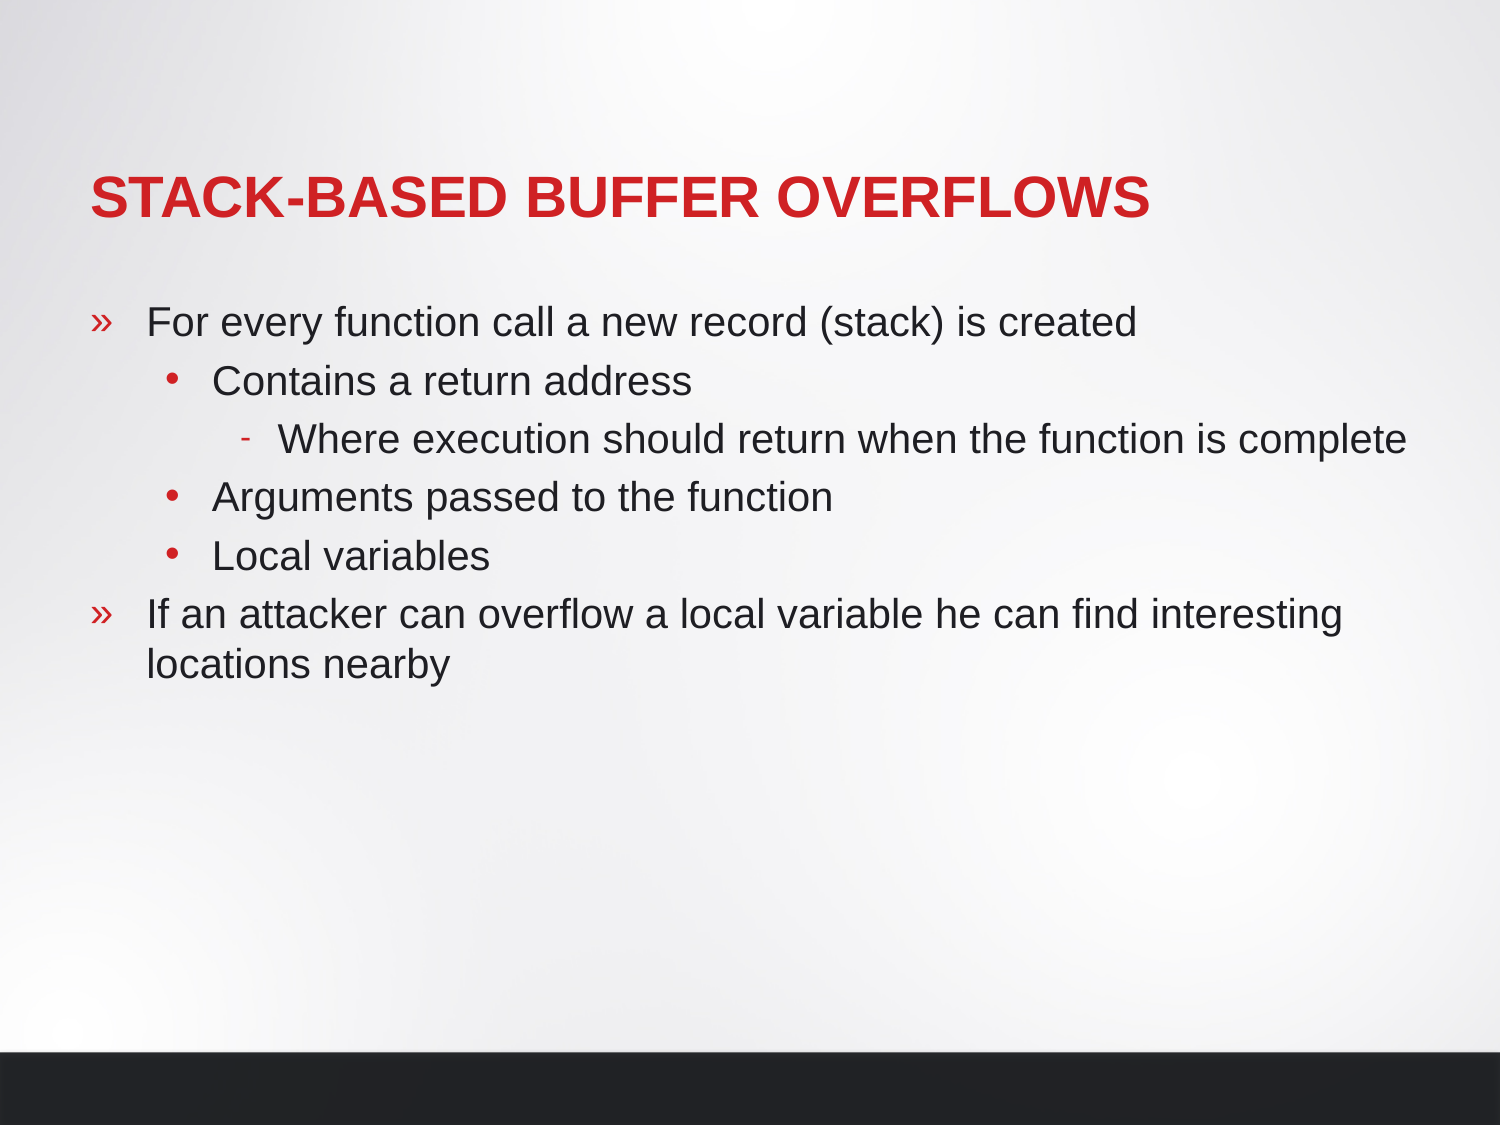

# Stack-based buffer overflows
For every function call a new record (stack) is created
Contains a return address
Where execution should return when the function is complete
Arguments passed to the function
Local variables
If an attacker can overflow a local variable he can find interesting locations nearby